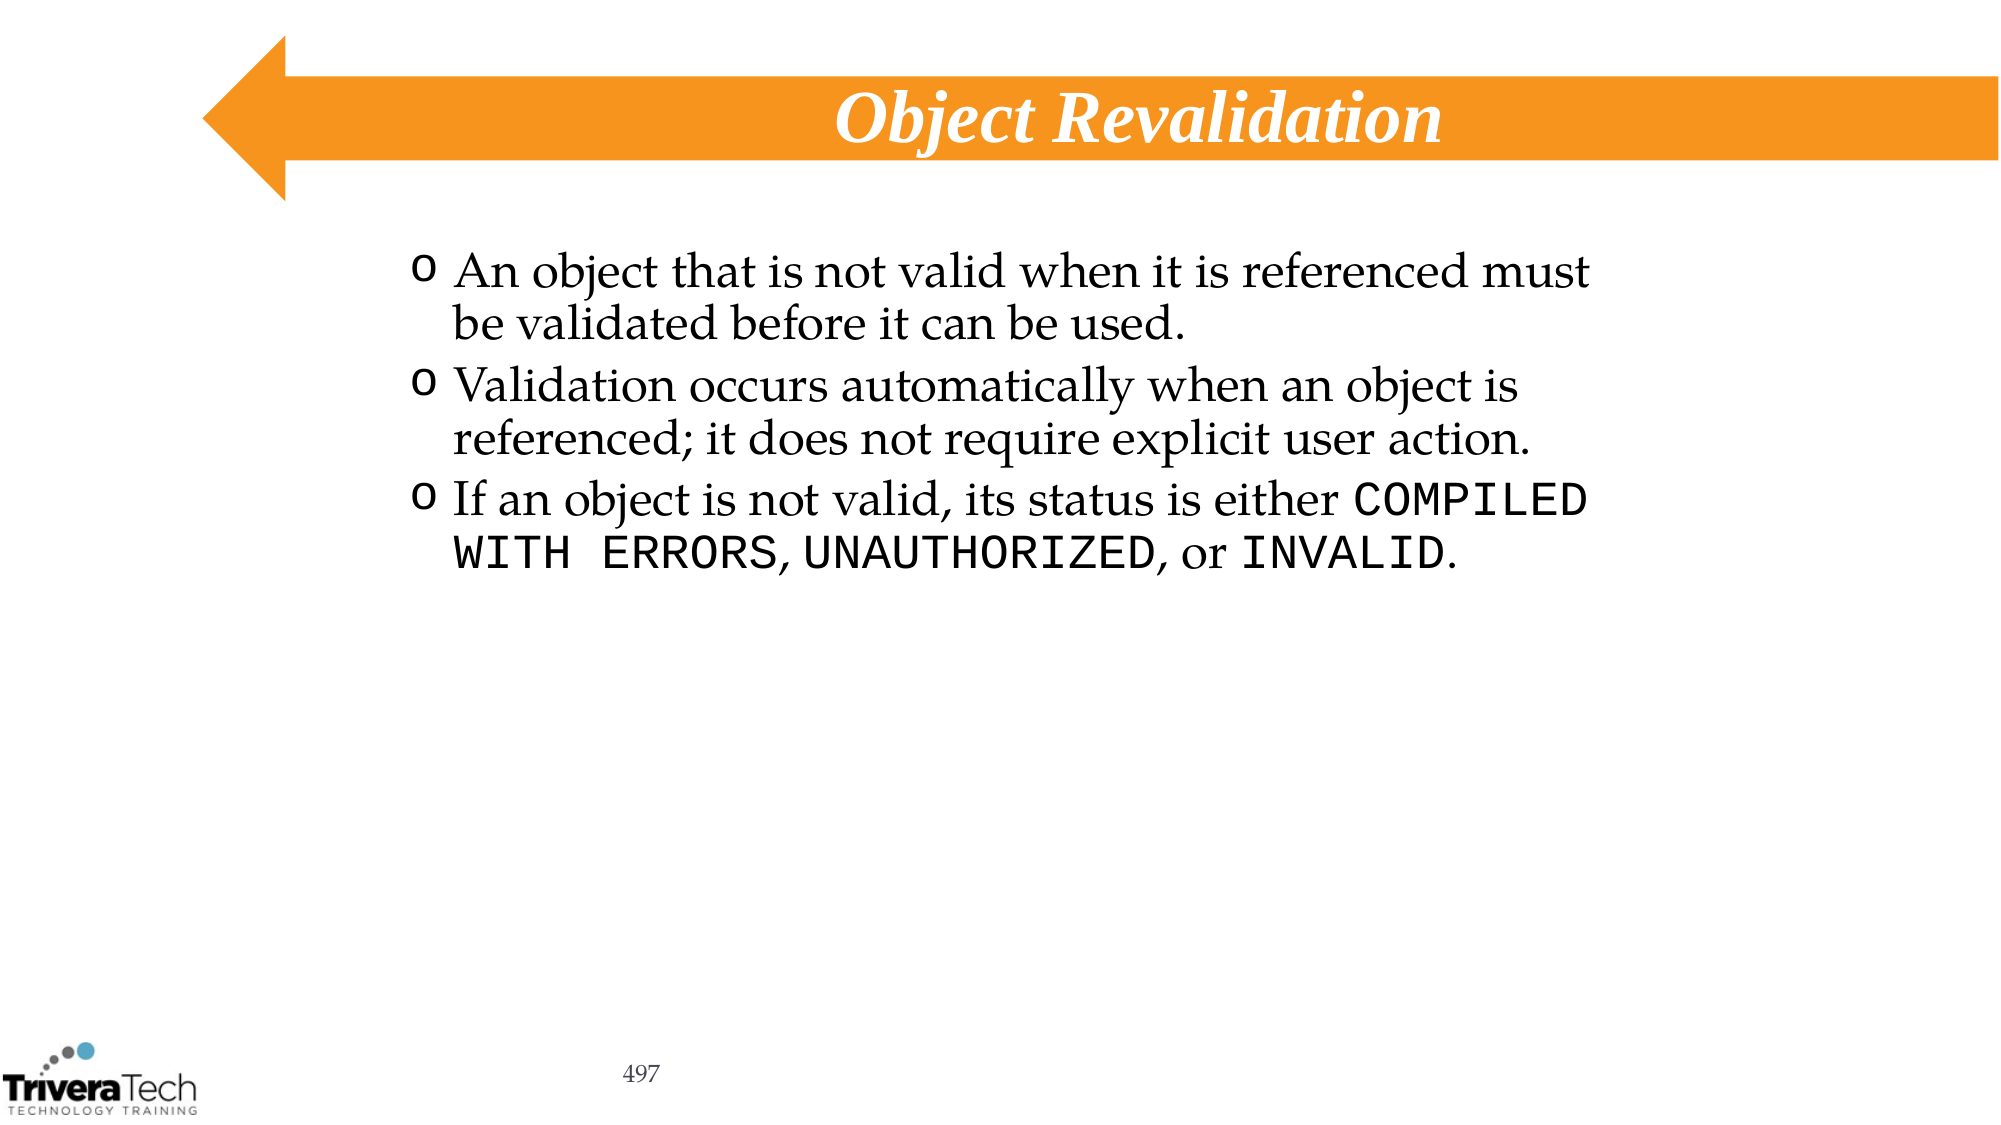

# Object Revalidation
An object that is not valid when it is referenced must be validated before it can be used.
Validation occurs automatically when an object is referenced; it does not require explicit user action.
If an object is not valid, its status is either COMPILED WITH ERRORS, UNAUTHORIZED, or INVALID.
497